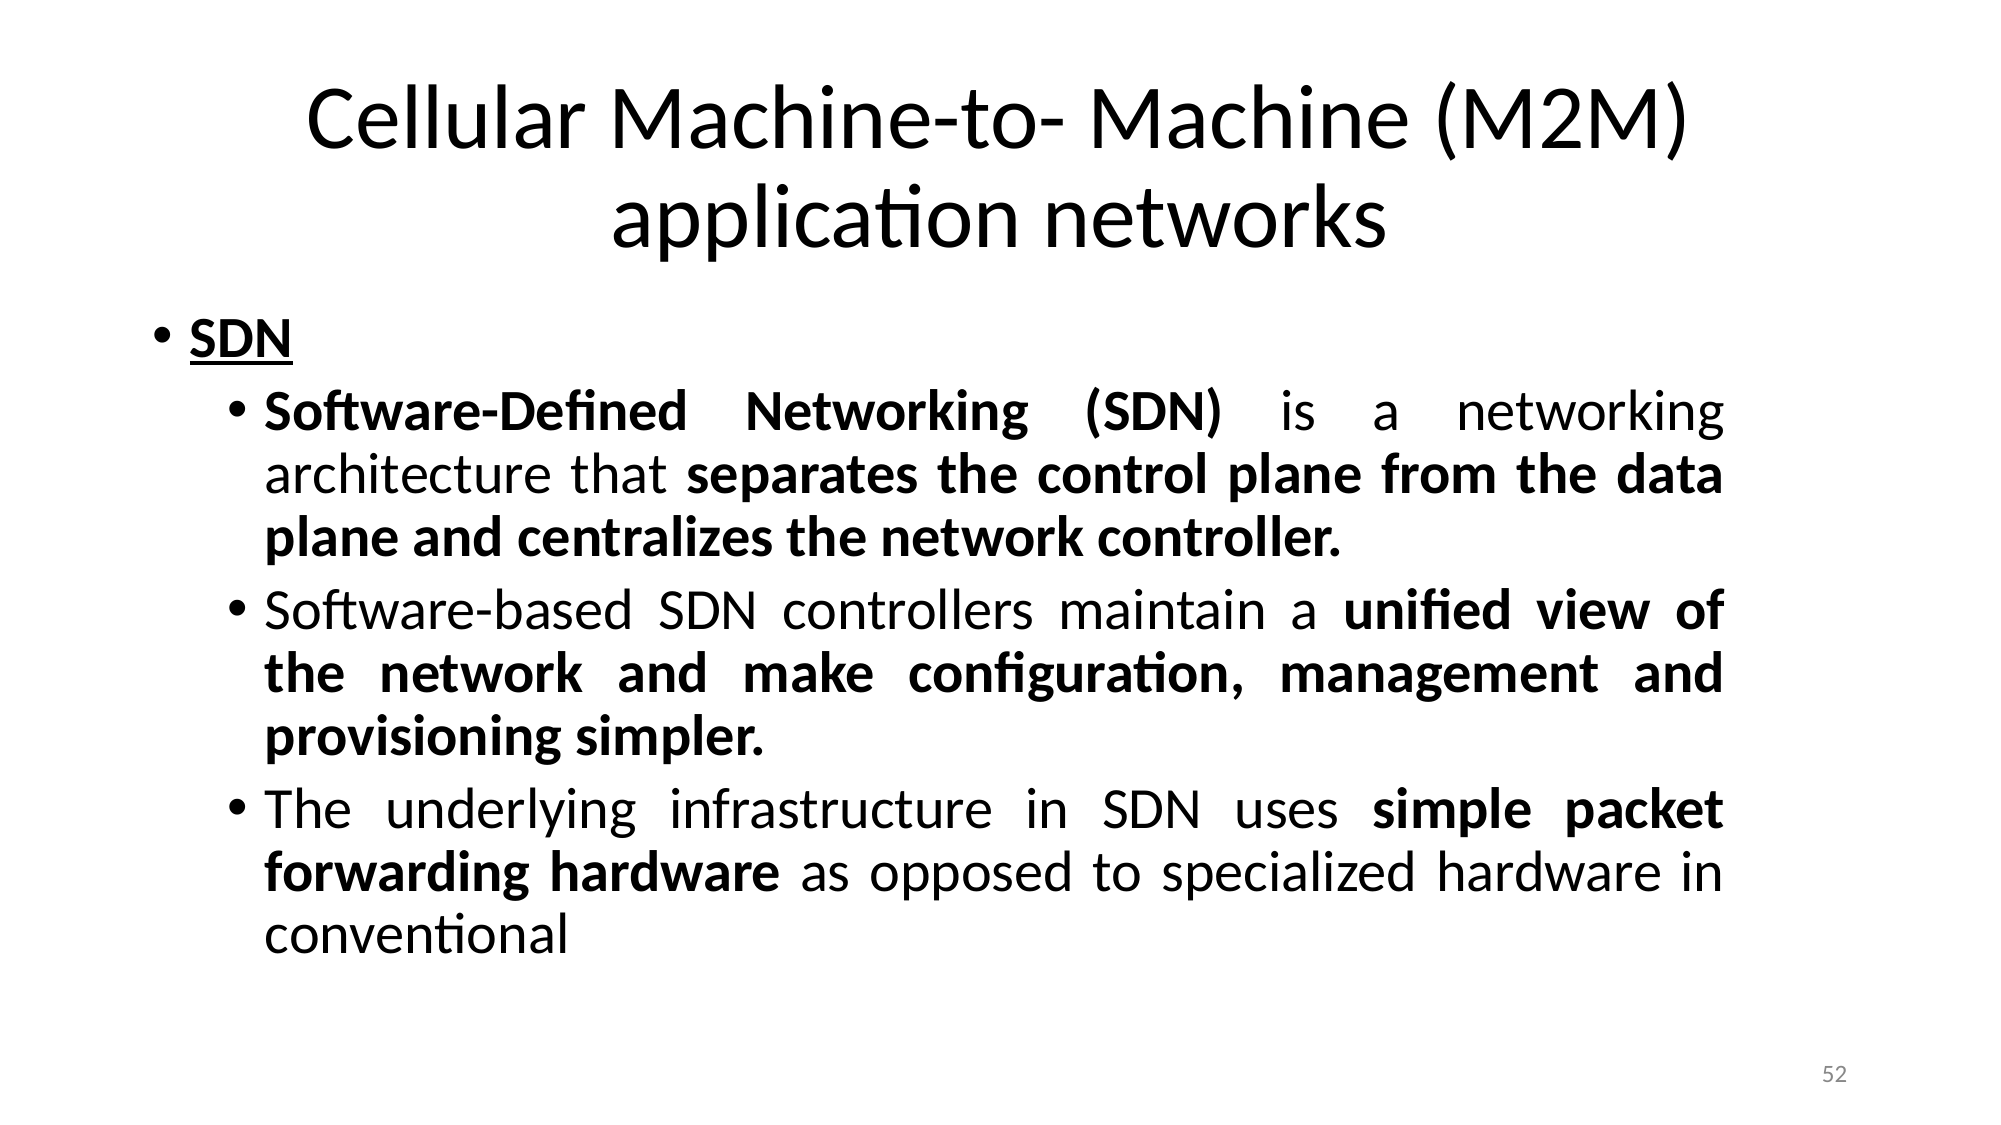

# Cellular Machine-to- Machine (M2M) application networks
SDN
Software-Defined Networking (SDN) is a networking architecture that separates the control plane from the data plane and centralizes the network controller.
Software-based SDN controllers maintain a unified view of the network and make configuration, management and provisioning simpler.
The underlying infrastructure in SDN uses simple packet forwarding hardware as opposed to specialized hardware in conventional
52